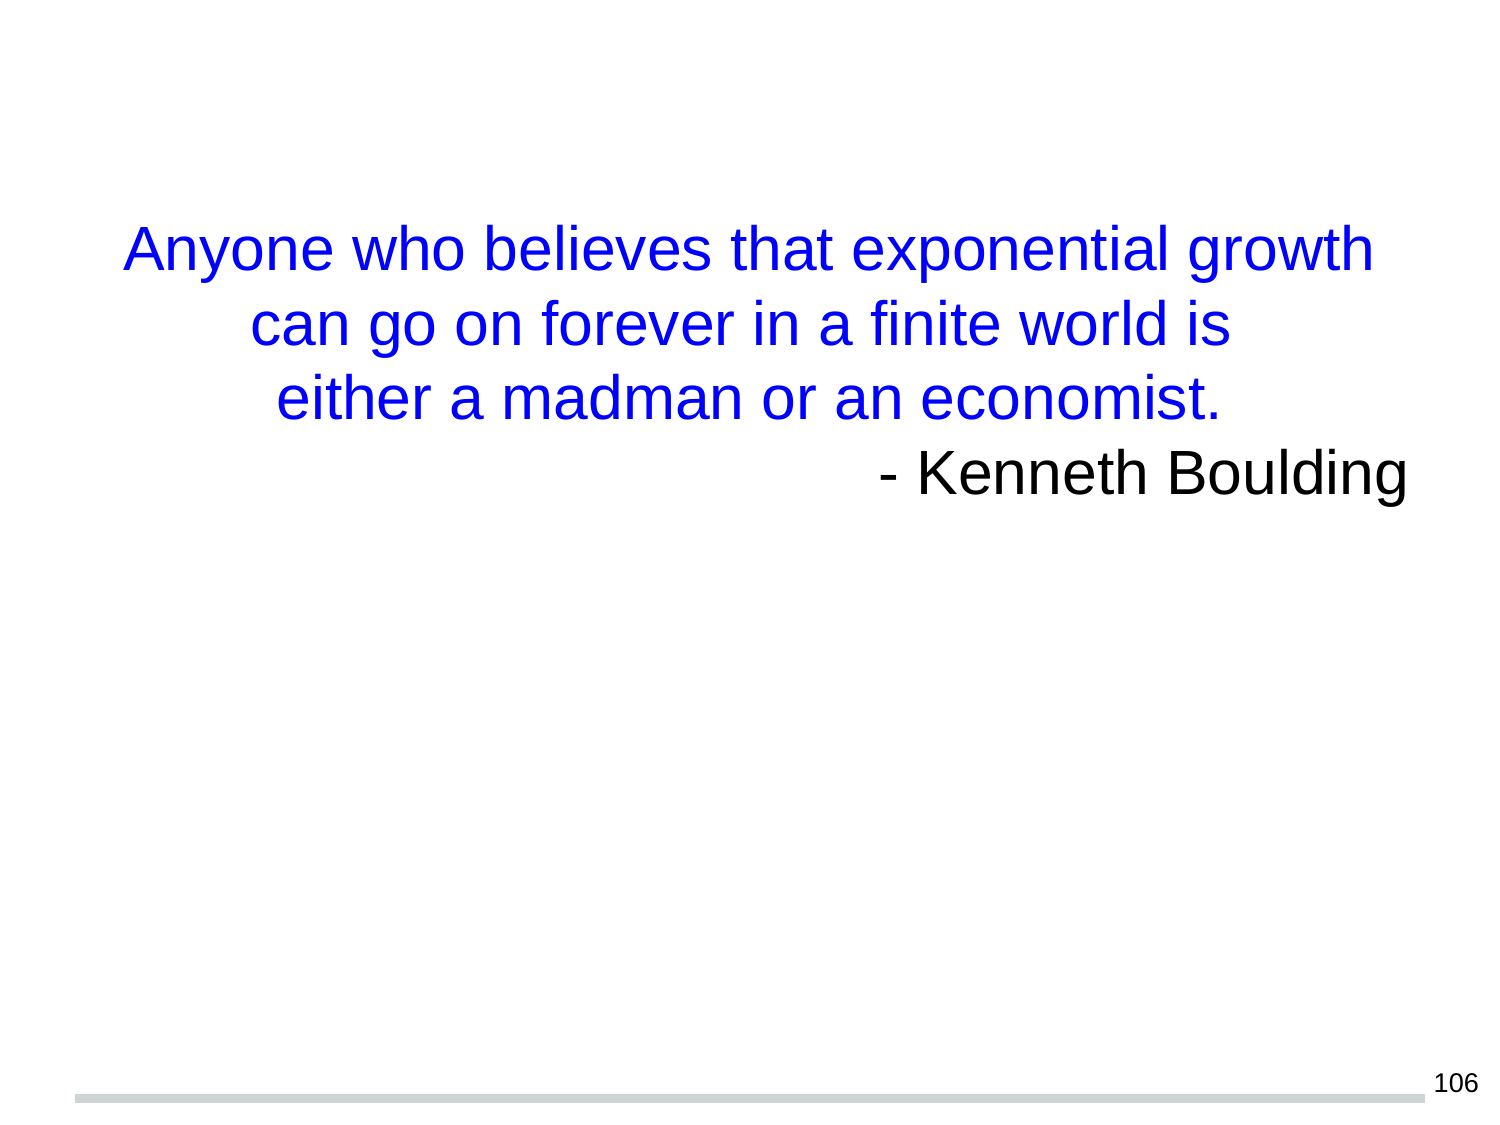

#
Anyone who believes that exponential growth can go on forever in a finite world is
either a madman or an economist.
- Kenneth Boulding

106